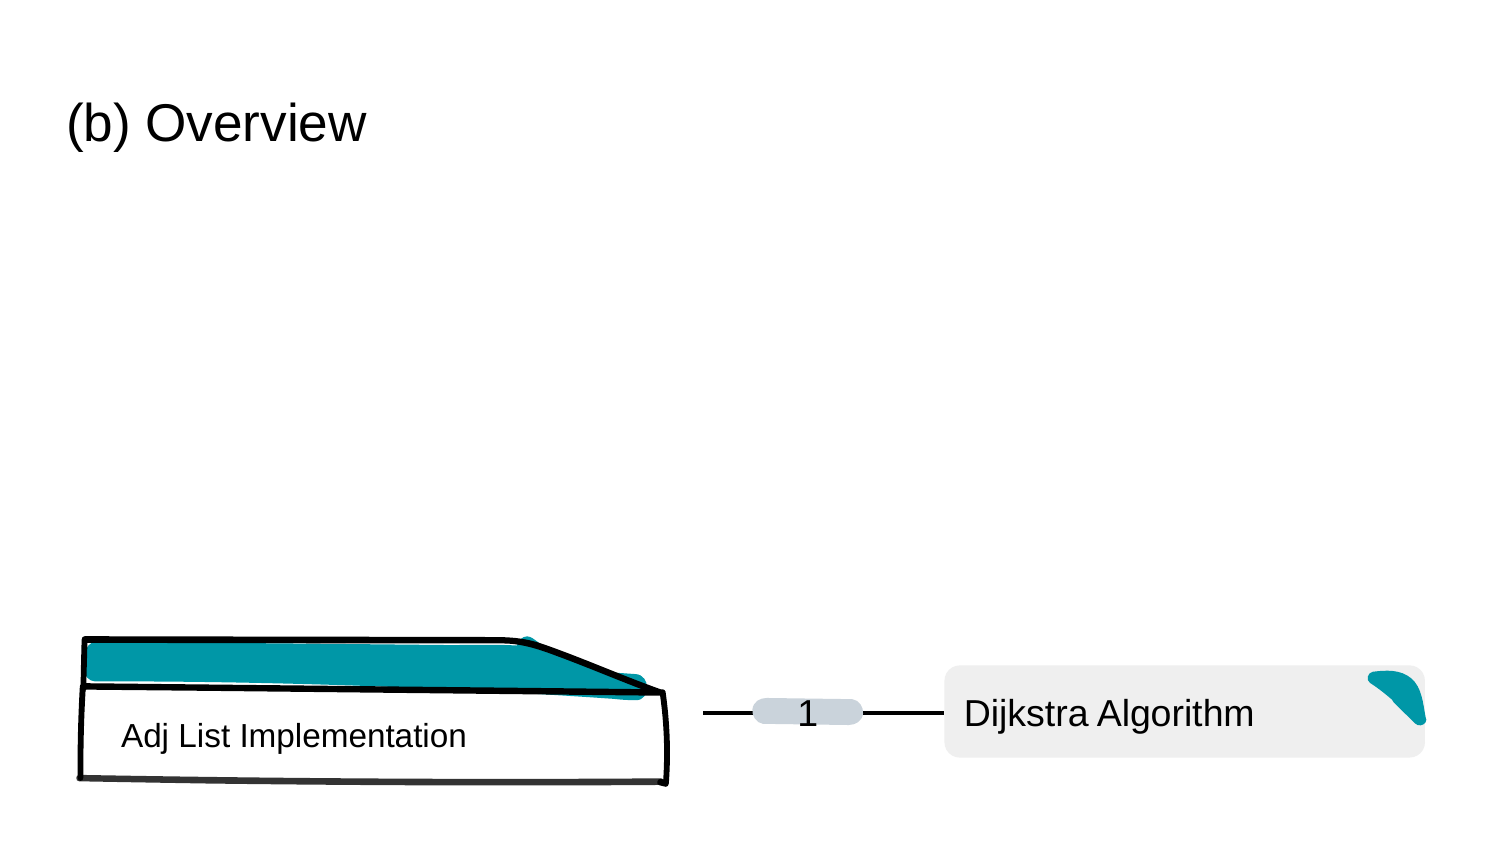

# (b) Overview

Dijkstra Algorithm

1

Adj List Implementation